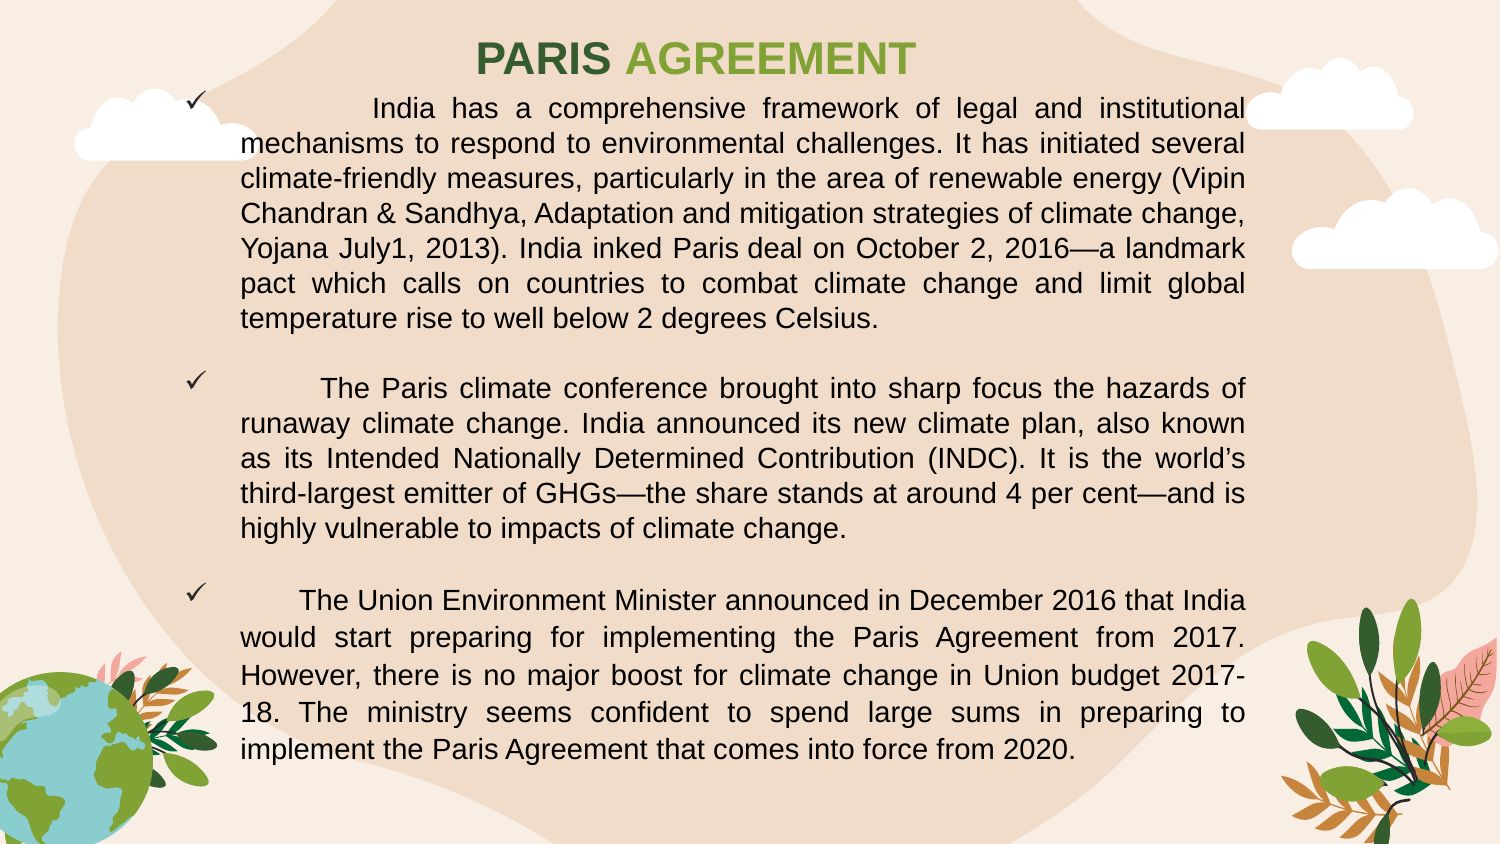

# PARIS AGREEMENT
        India has a comprehensive framework of legal and institutional mechanisms to respond to environmental challenges. It has initiated several climate-friendly measures, particularly in the area of renewable energy (Vipin Chandran & Sandhya, Adaptation and mitigation strategies of climate change, Yojana July1, 2013). India inked Paris deal on October 2, 2016—a landmark pact which calls on countries to combat climate change and limit global temperature rise to well below 2 degrees Celsius.

       The Paris climate conference brought into sharp focus the hazards of runaway climate change. India announced its new climate plan, also known as its Intended Nationally Determined Contribution (INDC). It is the world’s third-largest emitter of GHGs—the share stands at around 4 per cent—and is highly vulnerable to impacts of climate change.

       The Union Environment Minister announced in December 2016 that India would start preparing for implementing the Paris Agreement from 2017. However, there is no major boost for climate change in Union budget 2017-18. The ministry seems confident to spend large sums in preparing to implement the Paris Agreement that comes into force from 2020.